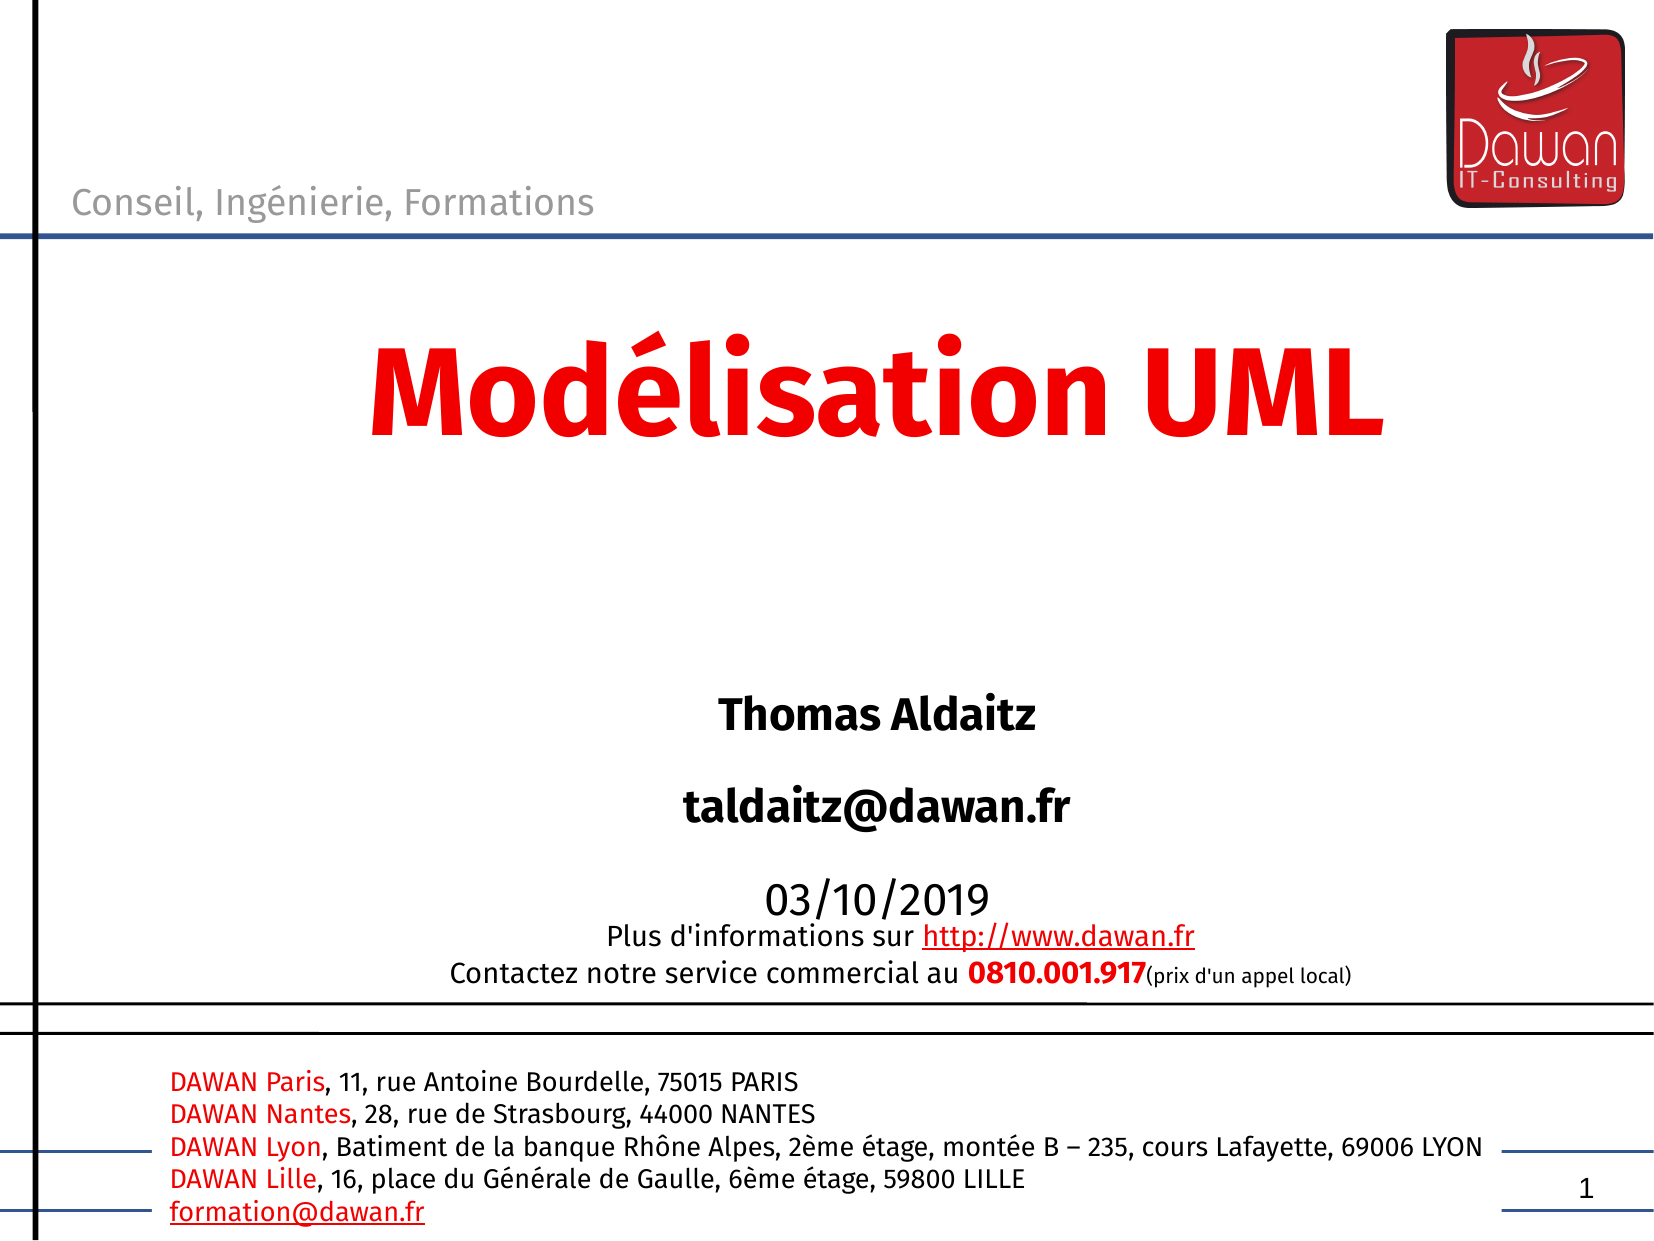

Conseil, Ingénierie, Formations
Modélisation UML

Thomas Aldaitz
taldaitz@dawan.fr
03/10/2019
Plus d'informations sur http://www.dawan.fr
Contactez notre service commercial au 0810.001.917(prix d'un appel local)

DAWAN Paris, 11, rue Antoine Bourdelle, 75015 PARIS
DAWAN Nantes, 28, rue de Strasbourg, 44000 NANTES
DAWAN Lyon, Batiment de la banque Rhône Alpes, 2ème étage, montée B – 235, cours Lafayette, 69006 LYON
DAWAN Lille, 16, place du Générale de Gaulle, 6ème étage, 59800 LILLE
formation@dawan.fr
1